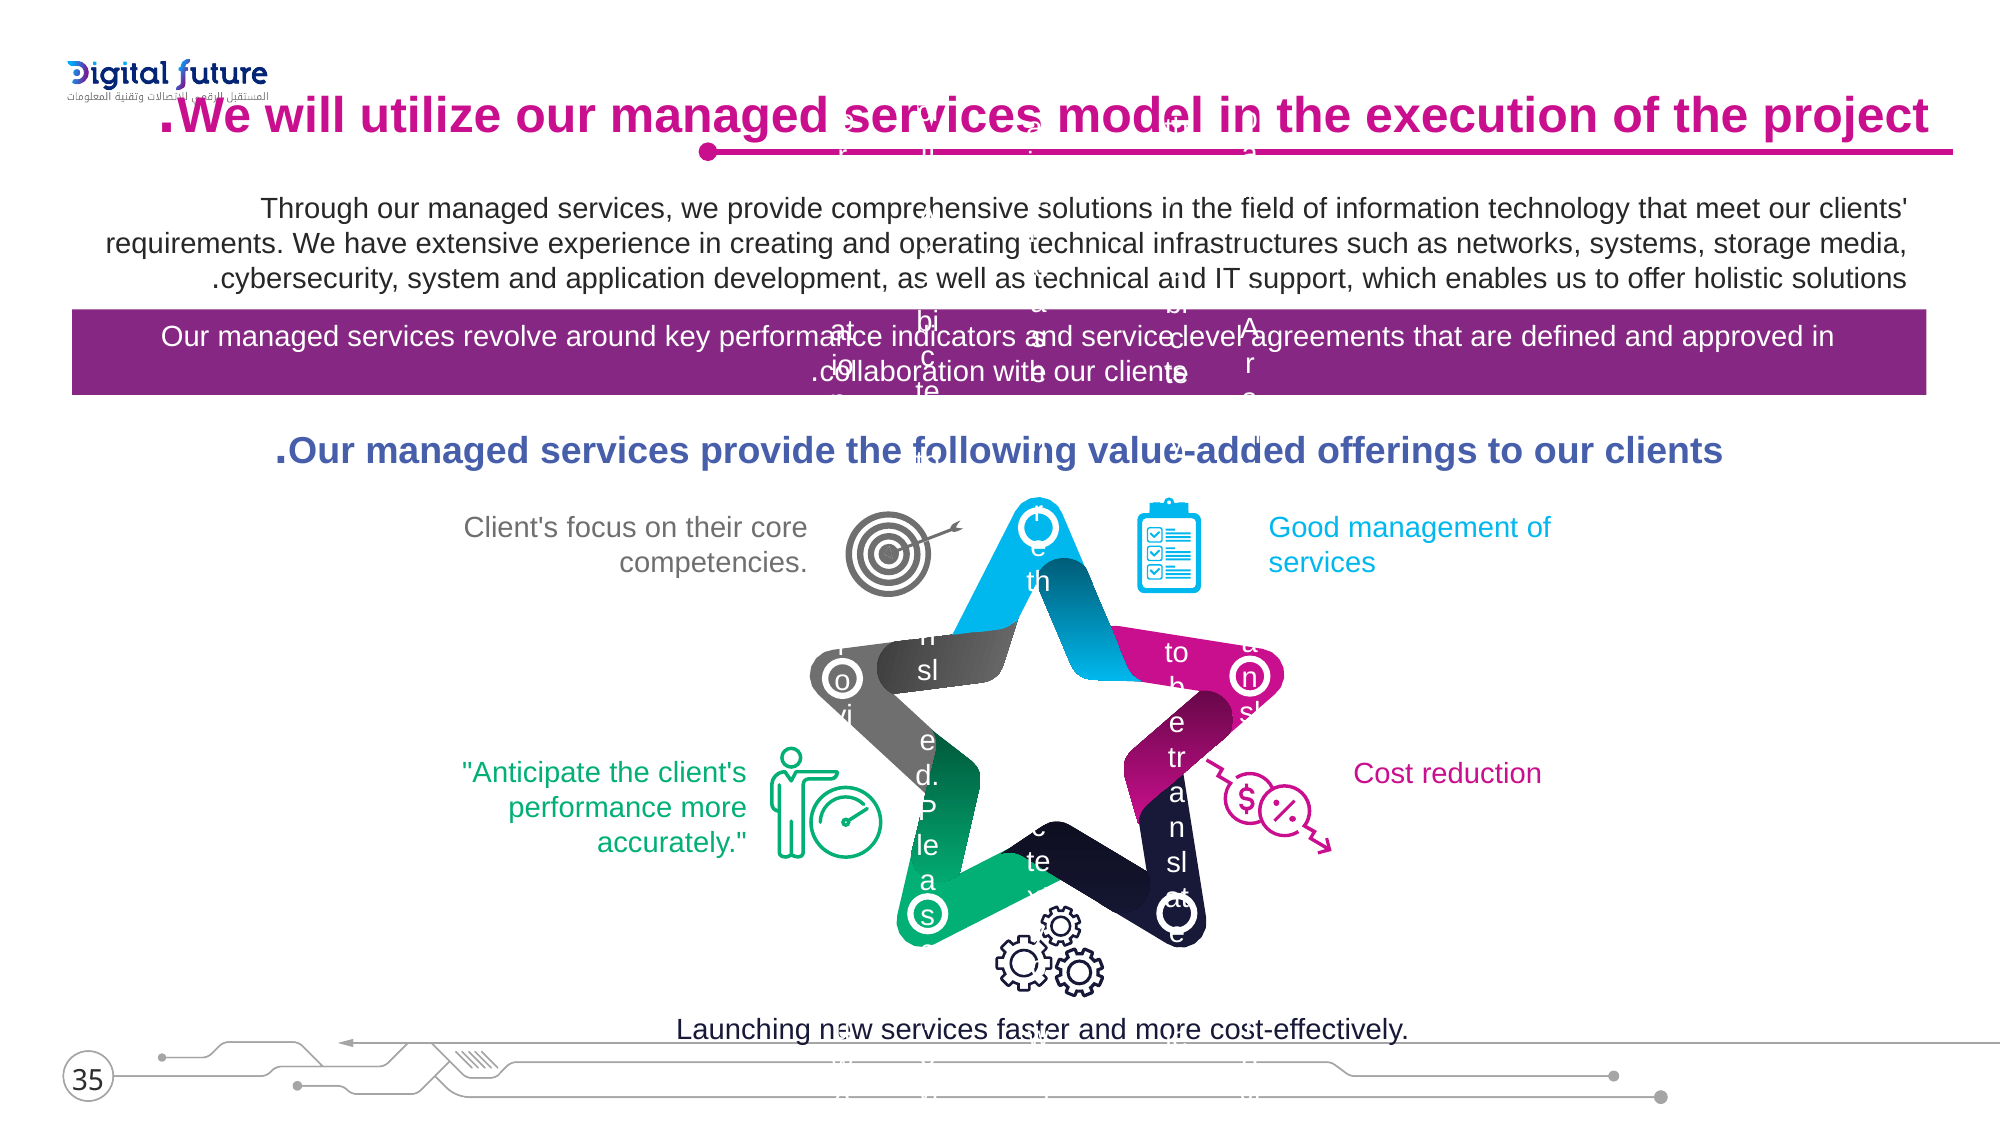

We will utilize our managed services model in the execution of the project.
Through our managed services, we provide comprehensive solutions in the field of information technology that meet our clients' requirements. We have extensive experience in creating and operating technical infrastructures such as networks, systems, storage media, cybersecurity, system and application development, as well as technical and IT support, which enables us to offer holistic solutions.
Our managed services revolve around key performance indicators and service level agreements that are defined and approved in collaboration with our clients.
Our managed services provide the following value-added offerings to our clients.

Client's focus on their core competencies.
Good management of services
It seems like there's no Arabic text provided for translation. Please share the specific text you would like translated, and I'll be happy to assist you!

It appears that you've provided the number "2" without any accompanying Arabic text to translate. Please provide the Arabic text you would like translated, and I will be happy to assist you.
It seems that there was no Arabic text provided for translation. Please provide the text you would like me to translate, and I will be happy to assist you!
"Anticipate the client's performance more accurately."

Cost reduction

It seems that you've entered "3" instead of the Arabic text you want to be translated. Please provide the Arabic text, and I'll be happy to help with the translation!
It seems that your request is missing the specific Arabic text to be translated. Please provide the Arabic text you'd like me to translate, and I'll be happy to assist you!

Launching new services faster and more cost-effectively.